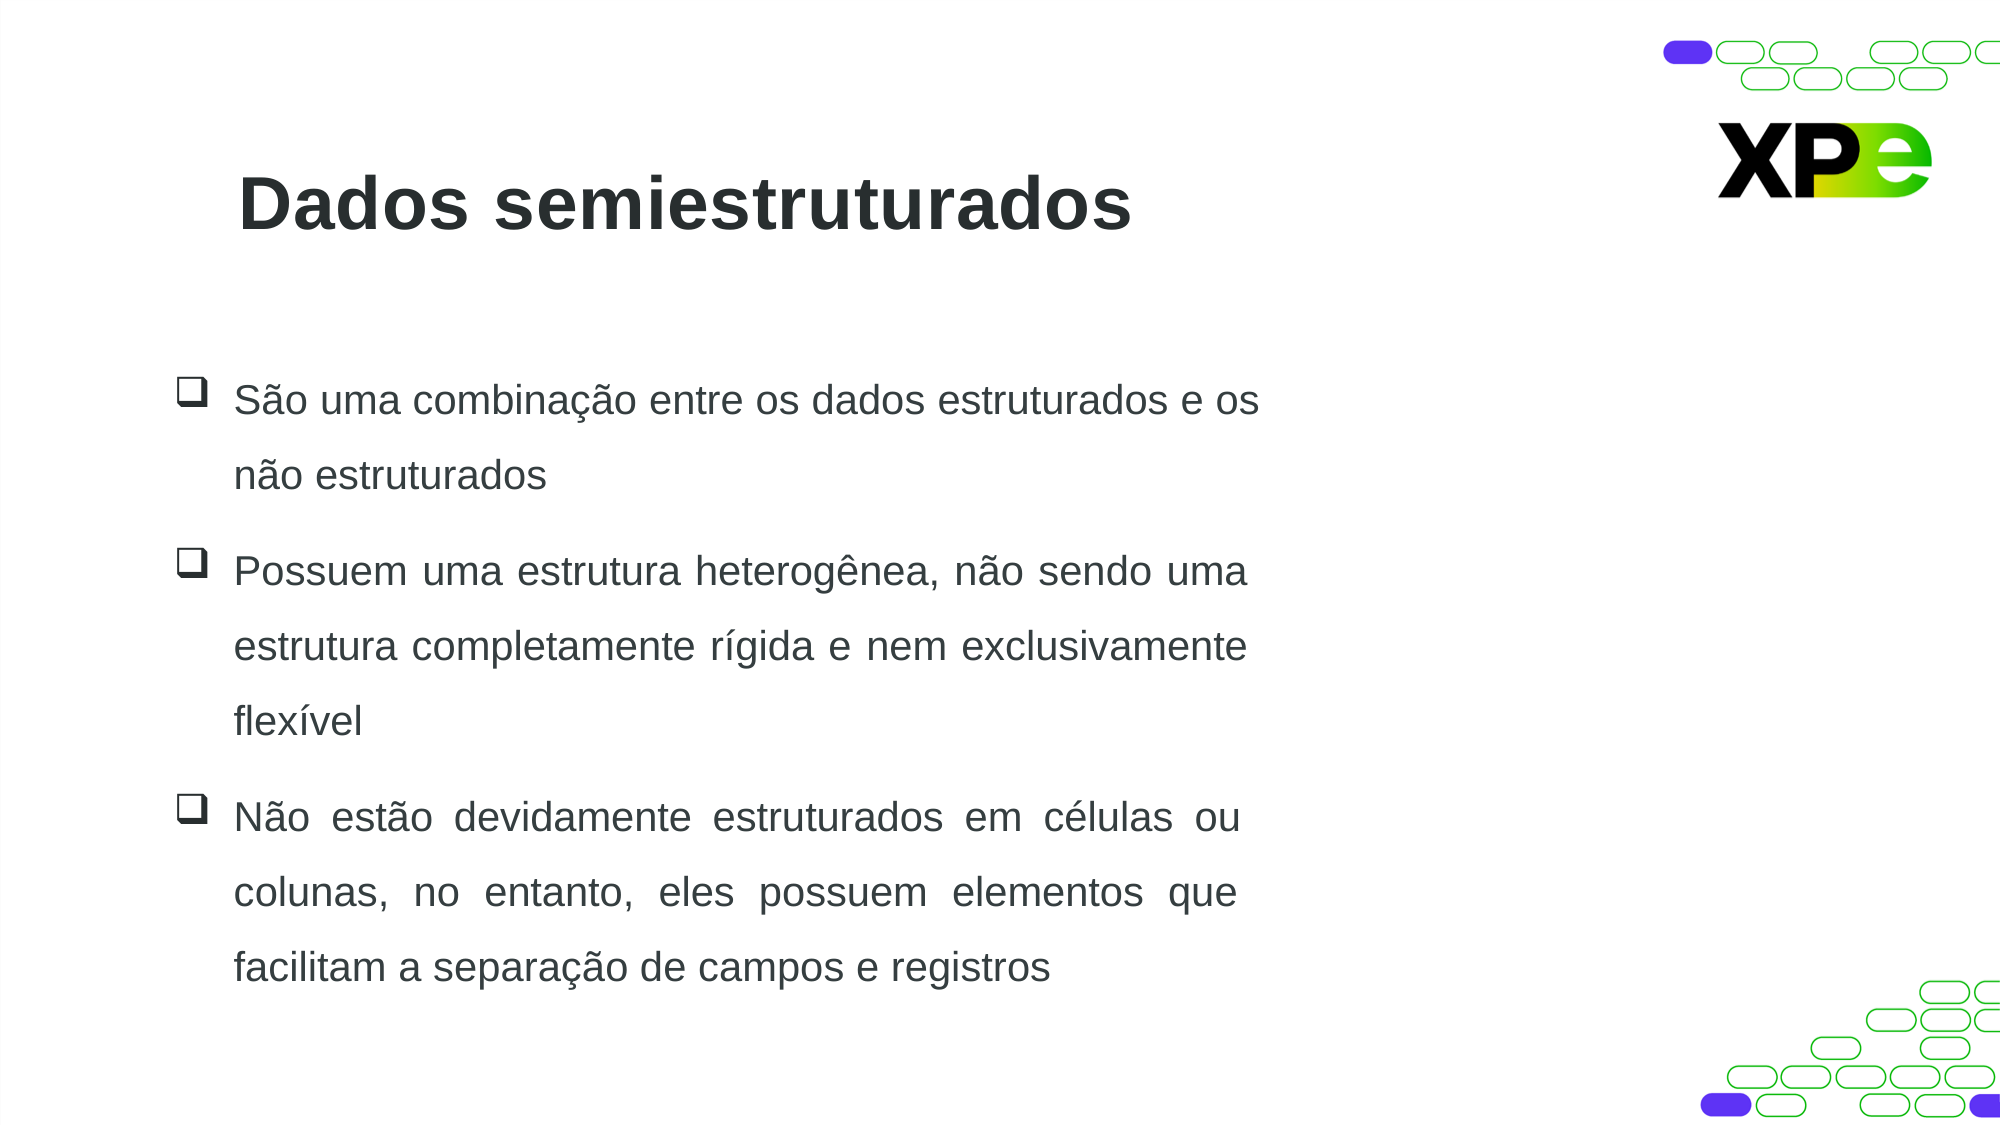

# Dados semiestruturados
São uma combinação entre os dados estruturados e os
não estruturados
Possuem uma estrutura heterogênea, não sendo uma  estrutura completamente rígida e nem exclusivamente  flexível
Não estão devidamente estruturados em células ou  colunas, no entanto, eles possuem elementos que  facilitam a separação de campos e registros